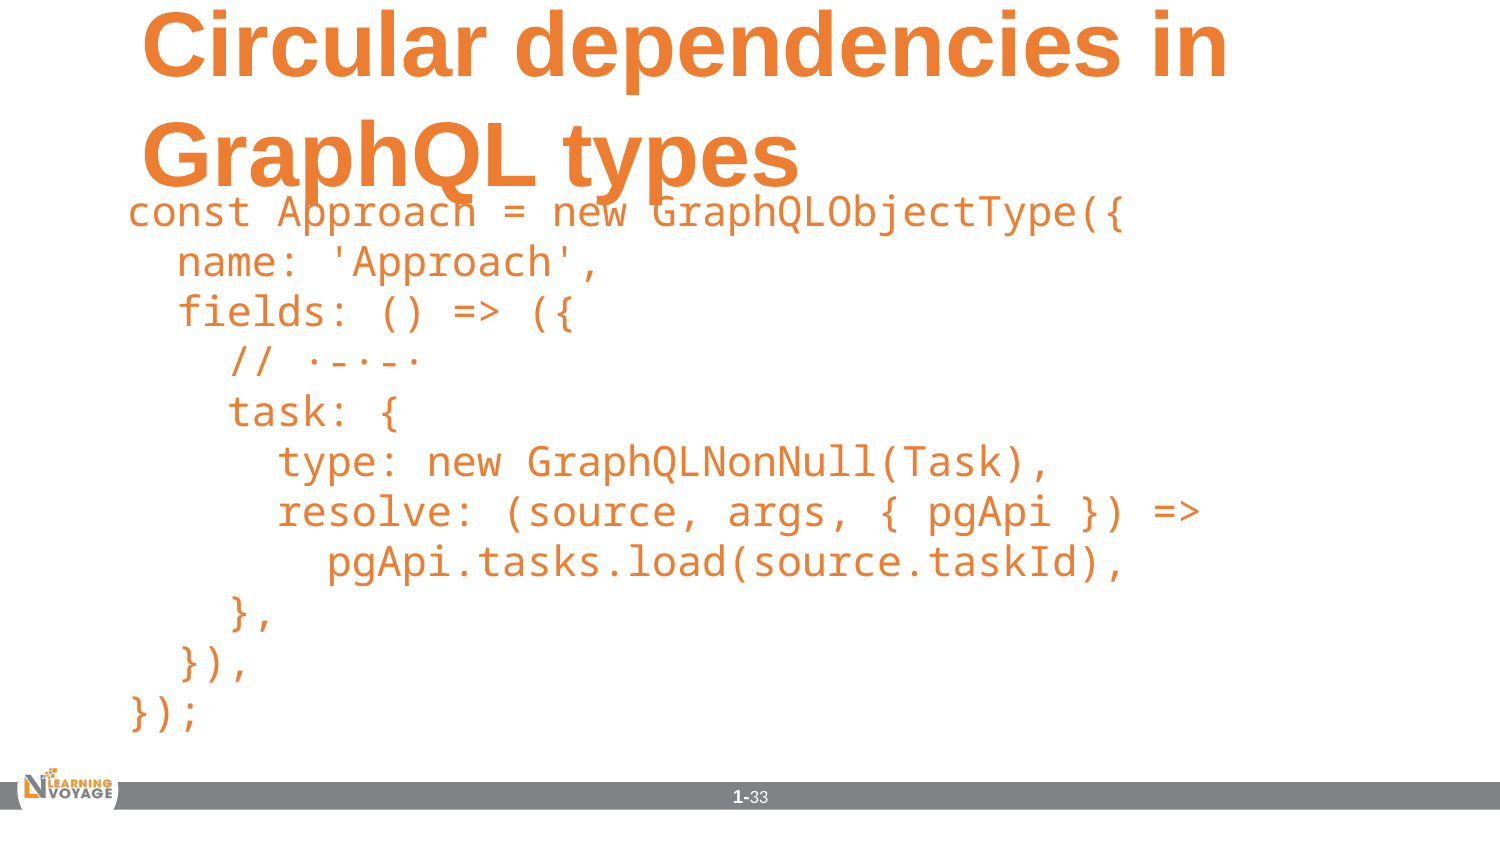

Circular dependencies in GraphQL types
const Approach = new GraphQLObjectType({
  name: 'Approach',
  fields: () => ({
    // ·-·-·
    task: {
      type: new GraphQLNonNull(Task),
      resolve: (source, args, { pgApi }) =>
        pgApi.tasks.load(source.taskId),
    },
  }),
});
1-33